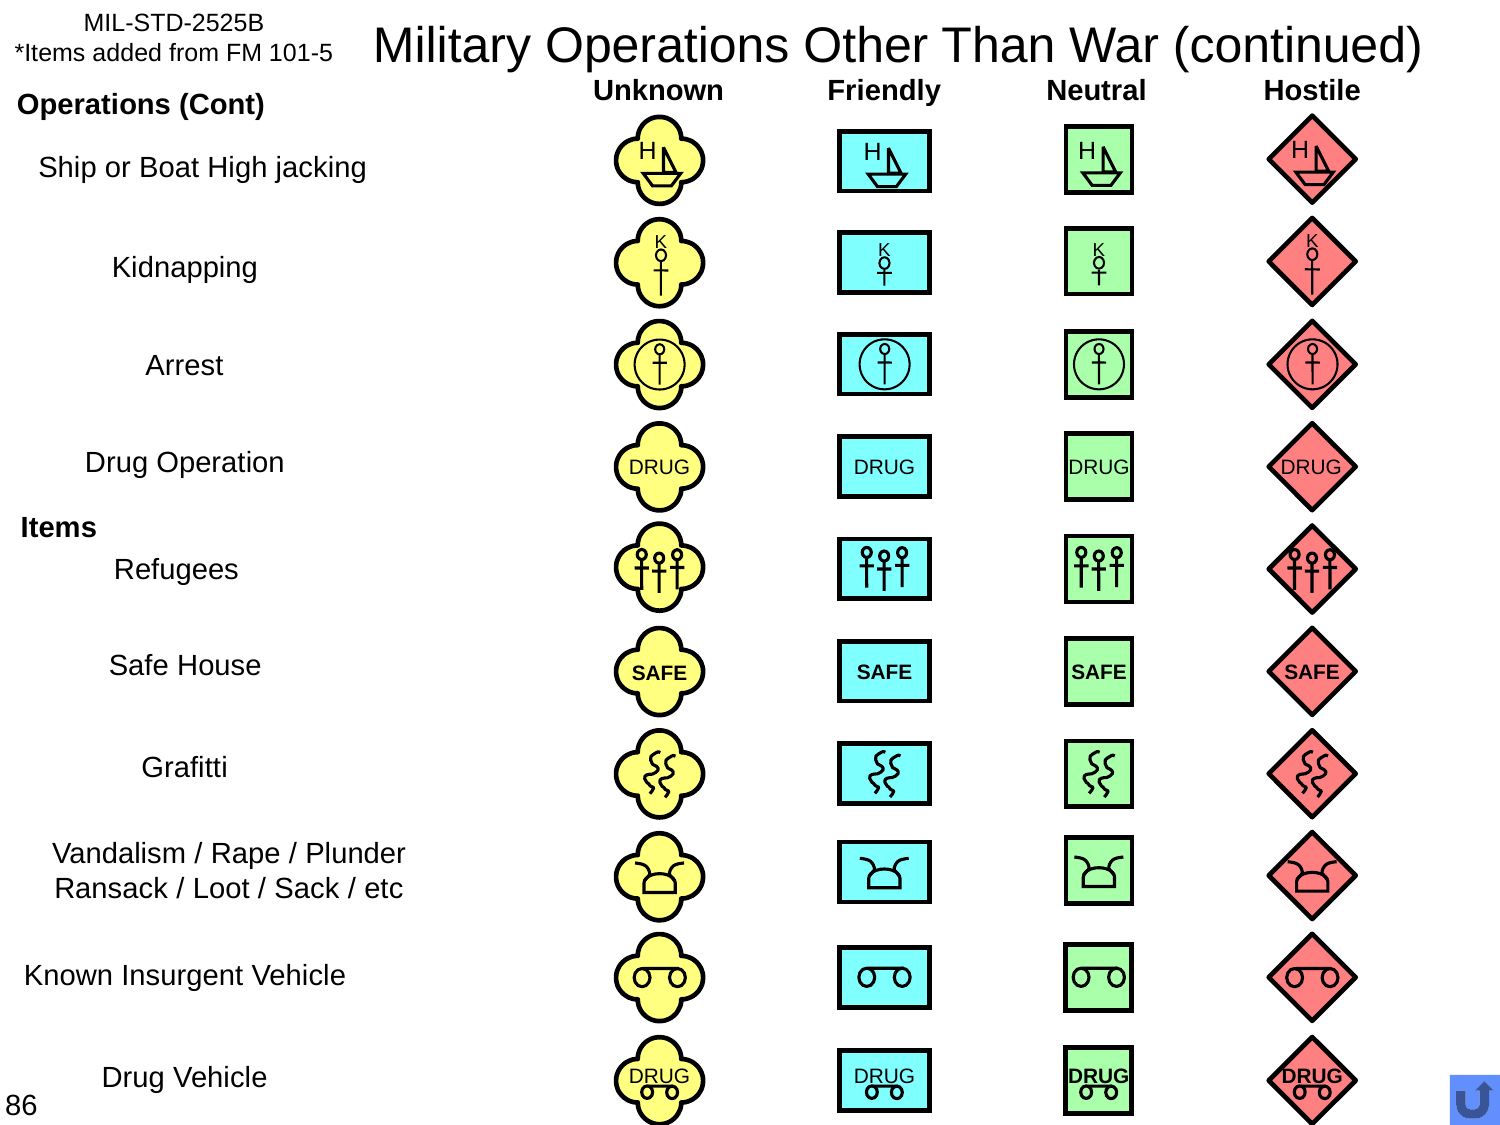

MIL-STD-2525B
*Items added from FM 101-5
# Military Operations Other Than War (continued)
Unknown
Friendly
Neutral
Hostile
Operations (Cont)

H

H

H

H

Ship or Boat High jacking

K

K

K

K

Kidnapping

Arrest

DRUG

DRUG

DRUG

DRUG
Drug Operation
Items

Refugees

SAFE

SAFE

SAFE

SAFE
Safe House

Grafitti

Vandalism / Rape / Plunder
Ransack / Loot / Sack / etc

Known Insurgent Vehicle

DRUG

DRUG

DRUG

DRUG

Drug Vehicle
86